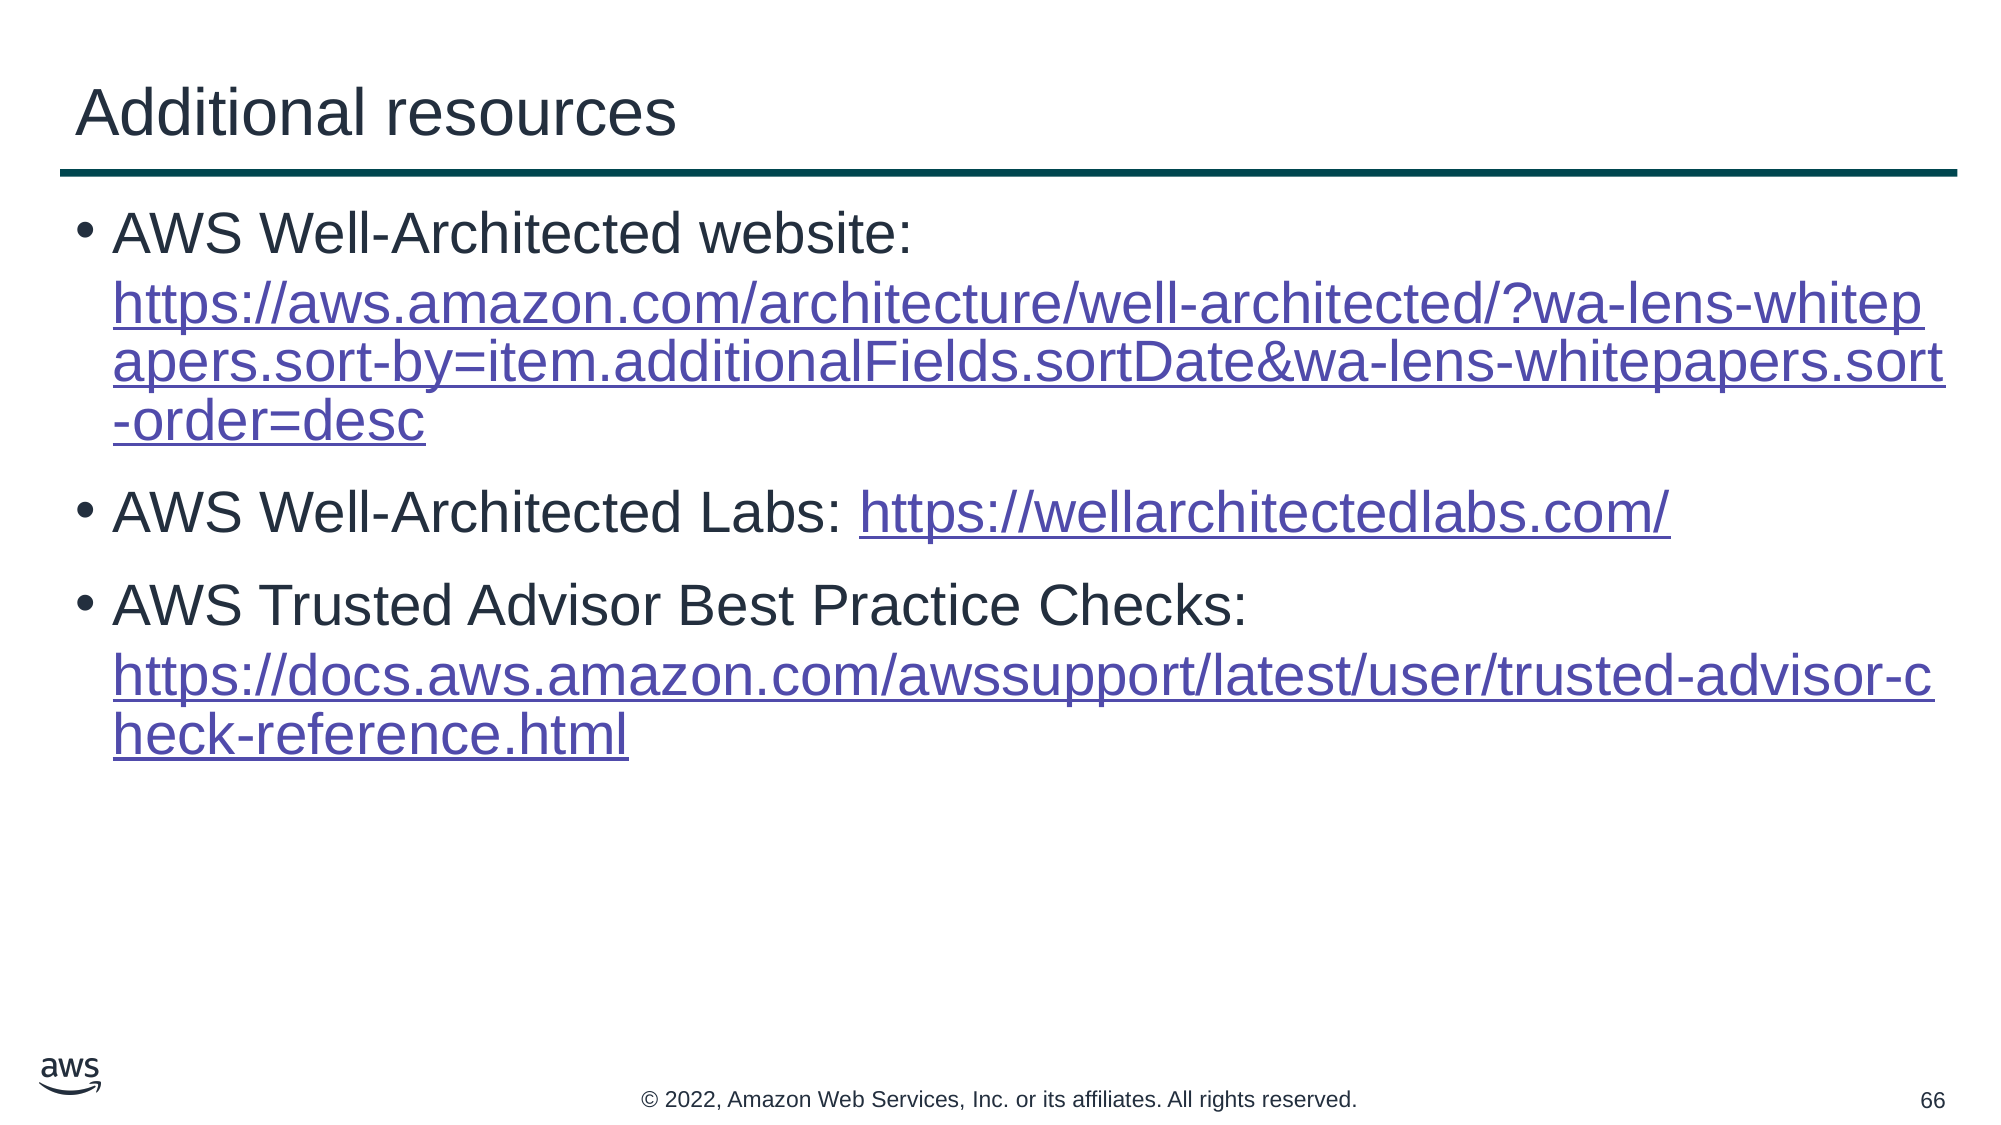

# Additional resources
AWS Well-Architected website: https://aws.amazon.com/architecture/well-architected/?wa-lens-whitepapers.sort-by=item.additionalFields.sortDate&wa-lens-whitepapers.sort-order=desc
AWS Well-Architected Labs: https://wellarchitectedlabs.com/
AWS Trusted Advisor Best Practice Checks: https://docs.aws.amazon.com/awssupport/latest/user/trusted-advisor-check-reference.html
66